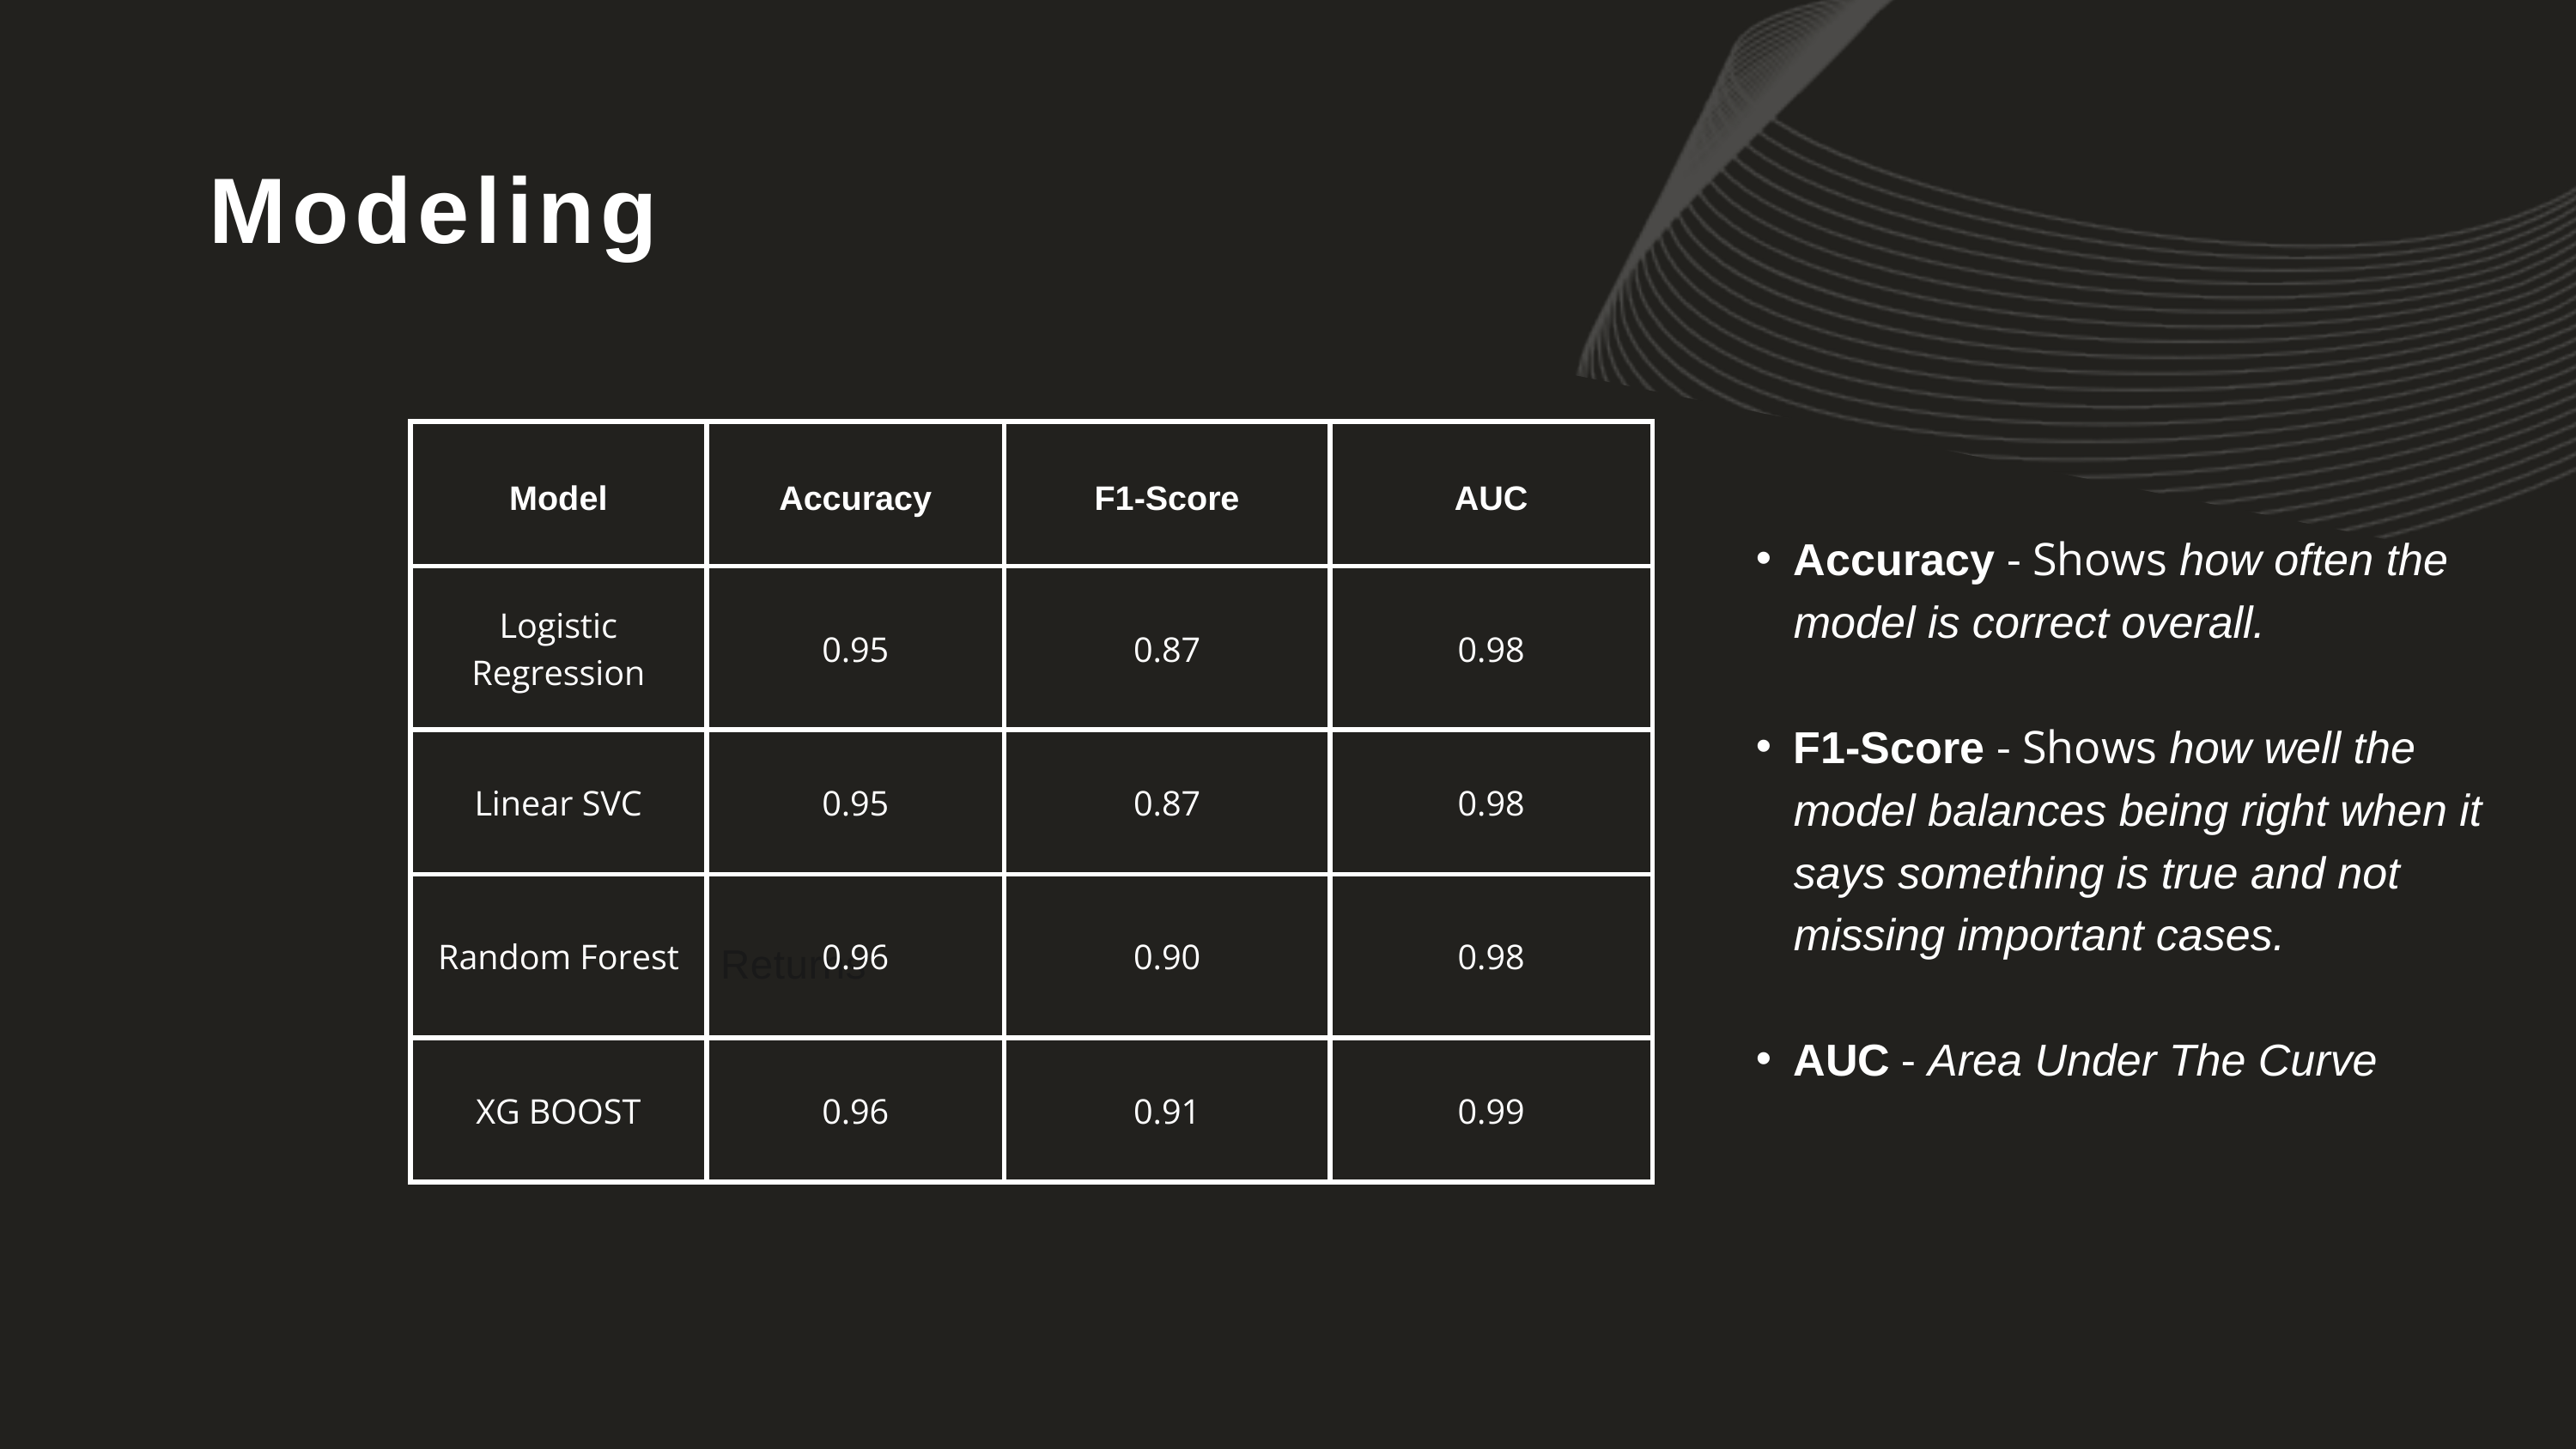

Modeling
| Model | Accuracy | F1-Score | AUC |
| --- | --- | --- | --- |
| Logistic Regression | 0.95 | 0.87 | 0.98 |
| Linear SVC | 0.95 | 0.87 | 0.98 |
| Random Forest | 0.96 | 0.90 | 0.98 |
| XG BOOST | 0.96 | 0.91 | 0.99 |
Accuracy - Shows how often the model is correct overall.

F1-Score - Shows how well the model balances being right when it says something is true and not missing important cases.

AUC - Area Under The Curve
Returns